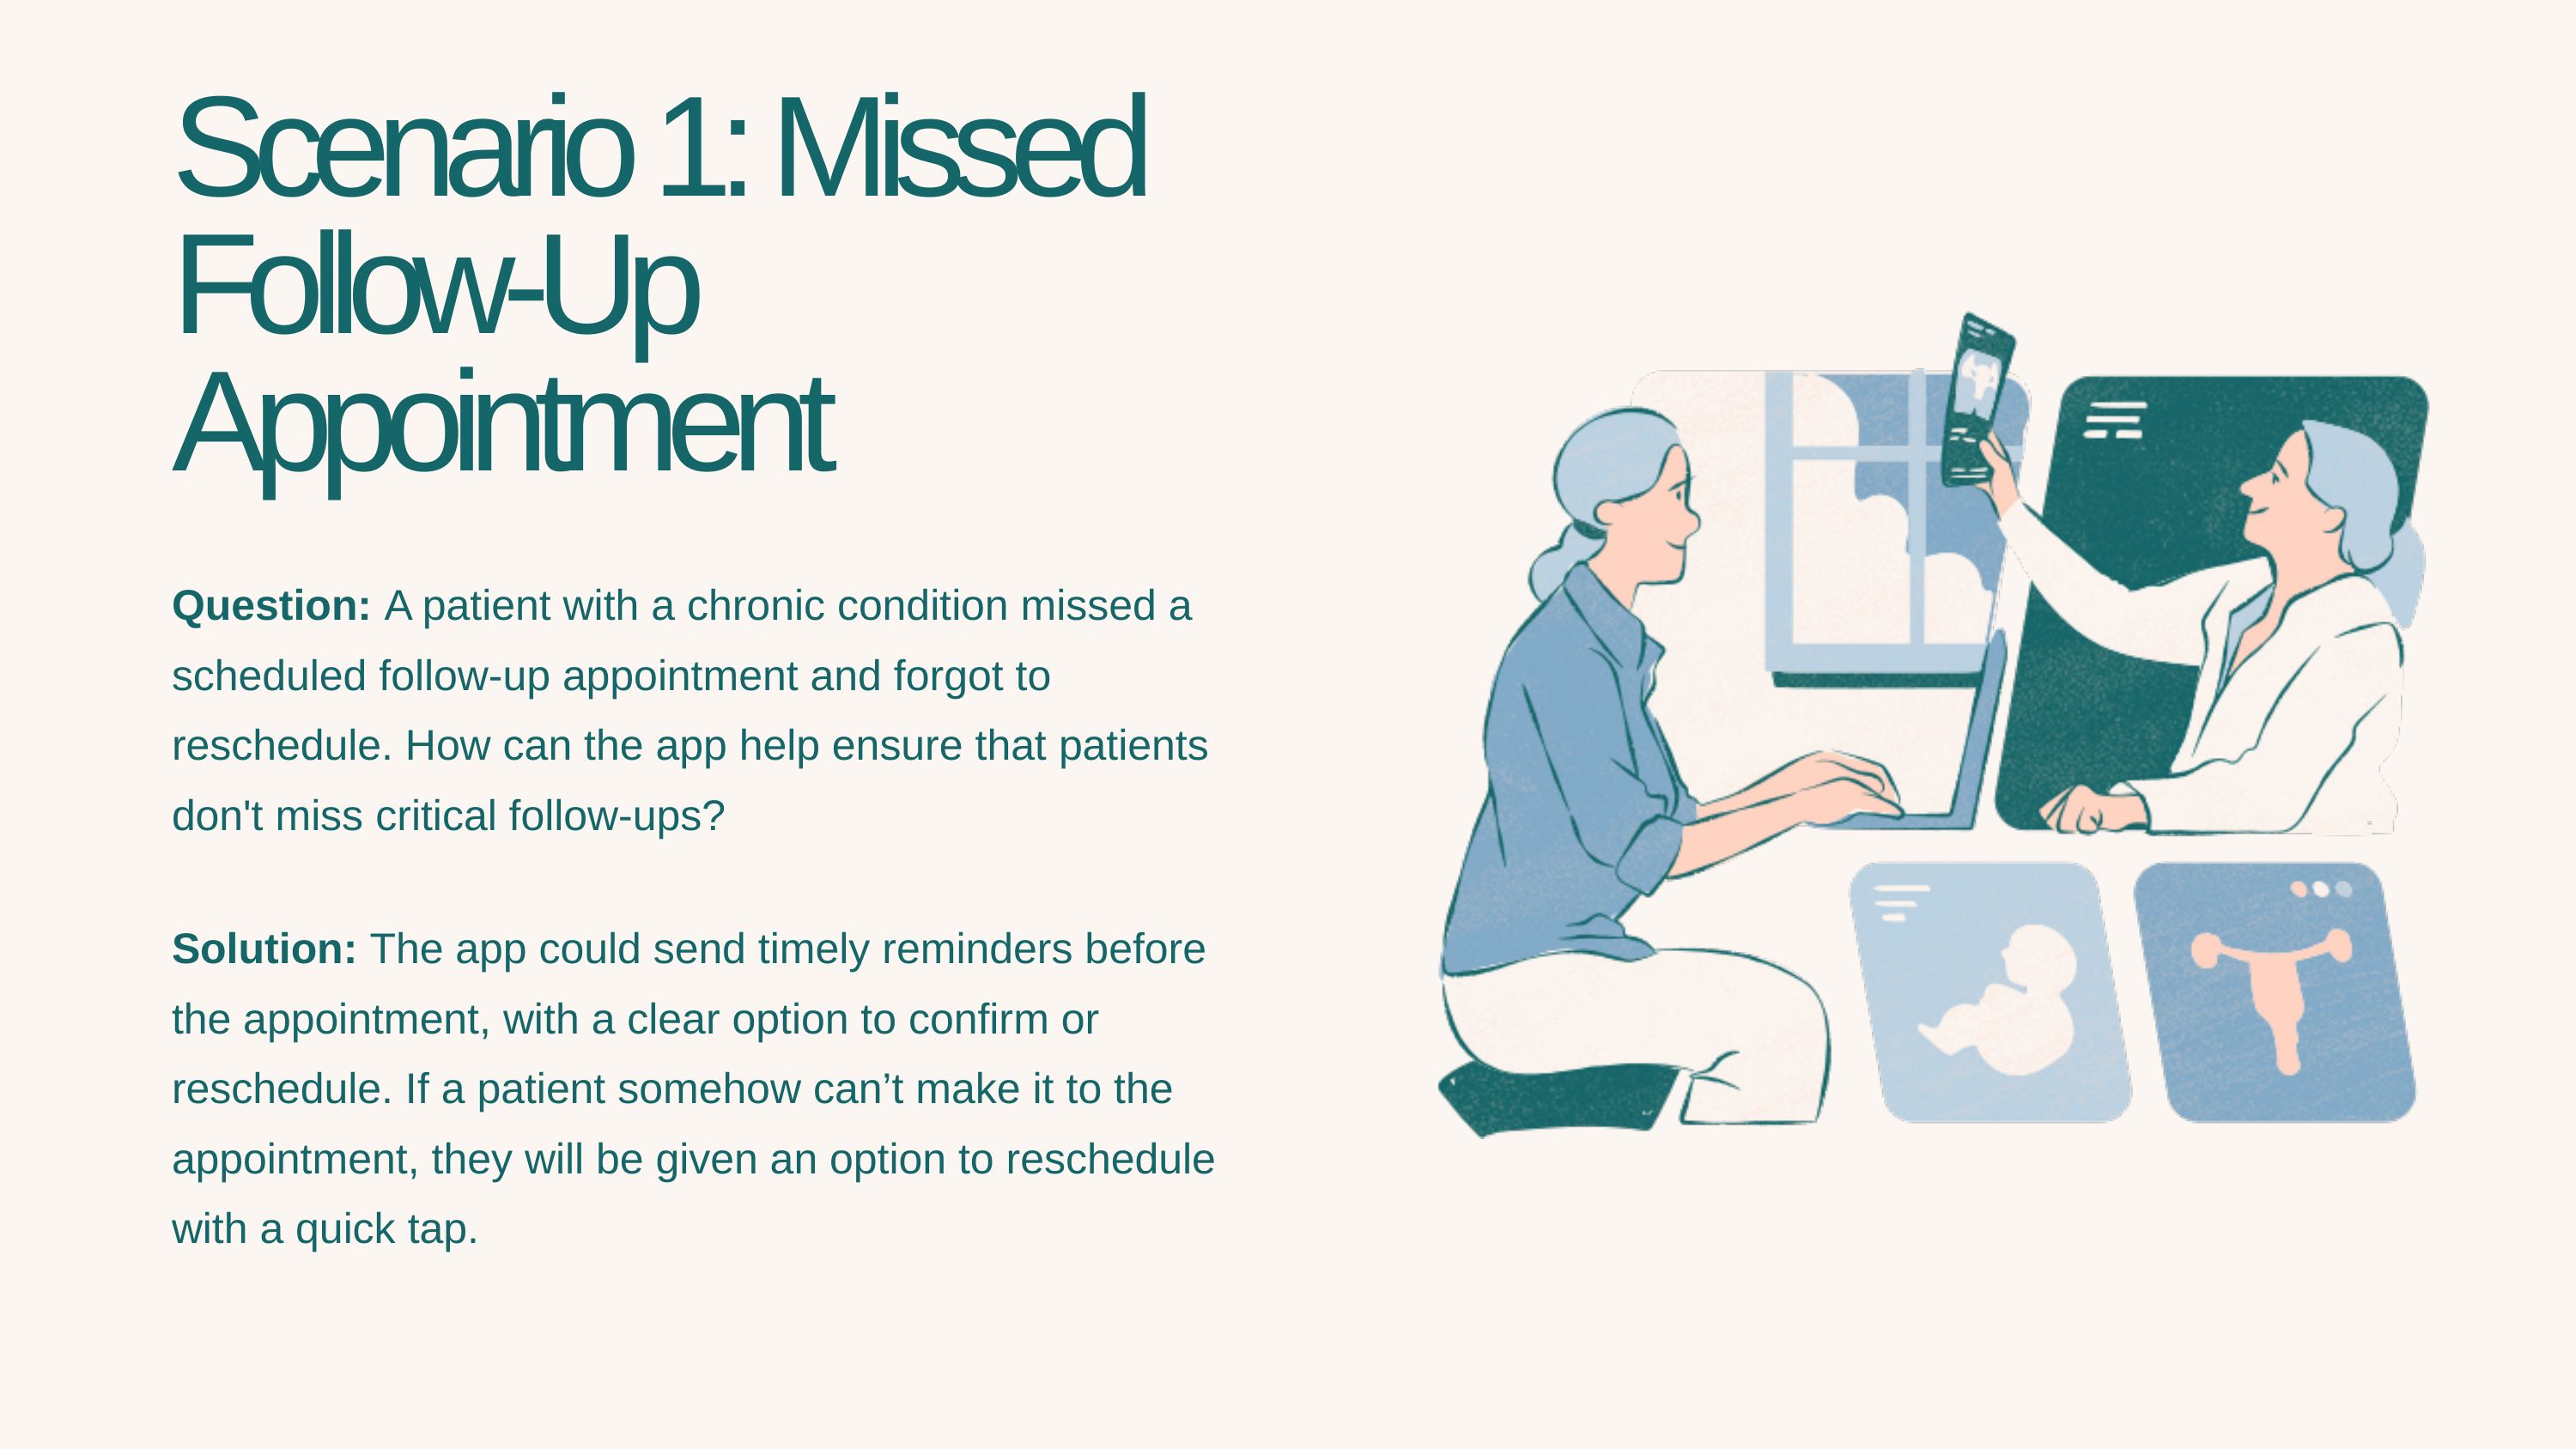

Scenario 1: Missed Follow-Up Appointment

Question: A patient with a chronic condition missed a scheduled follow-up appointment and forgot to reschedule. How can the app help ensure that patients don't miss critical follow-ups?
Solution: The app could send timely reminders before the appointment, with a clear option to confirm or reschedule. If a patient somehow can’t make it to the appointment, they will be given an option to reschedule with a quick tap.